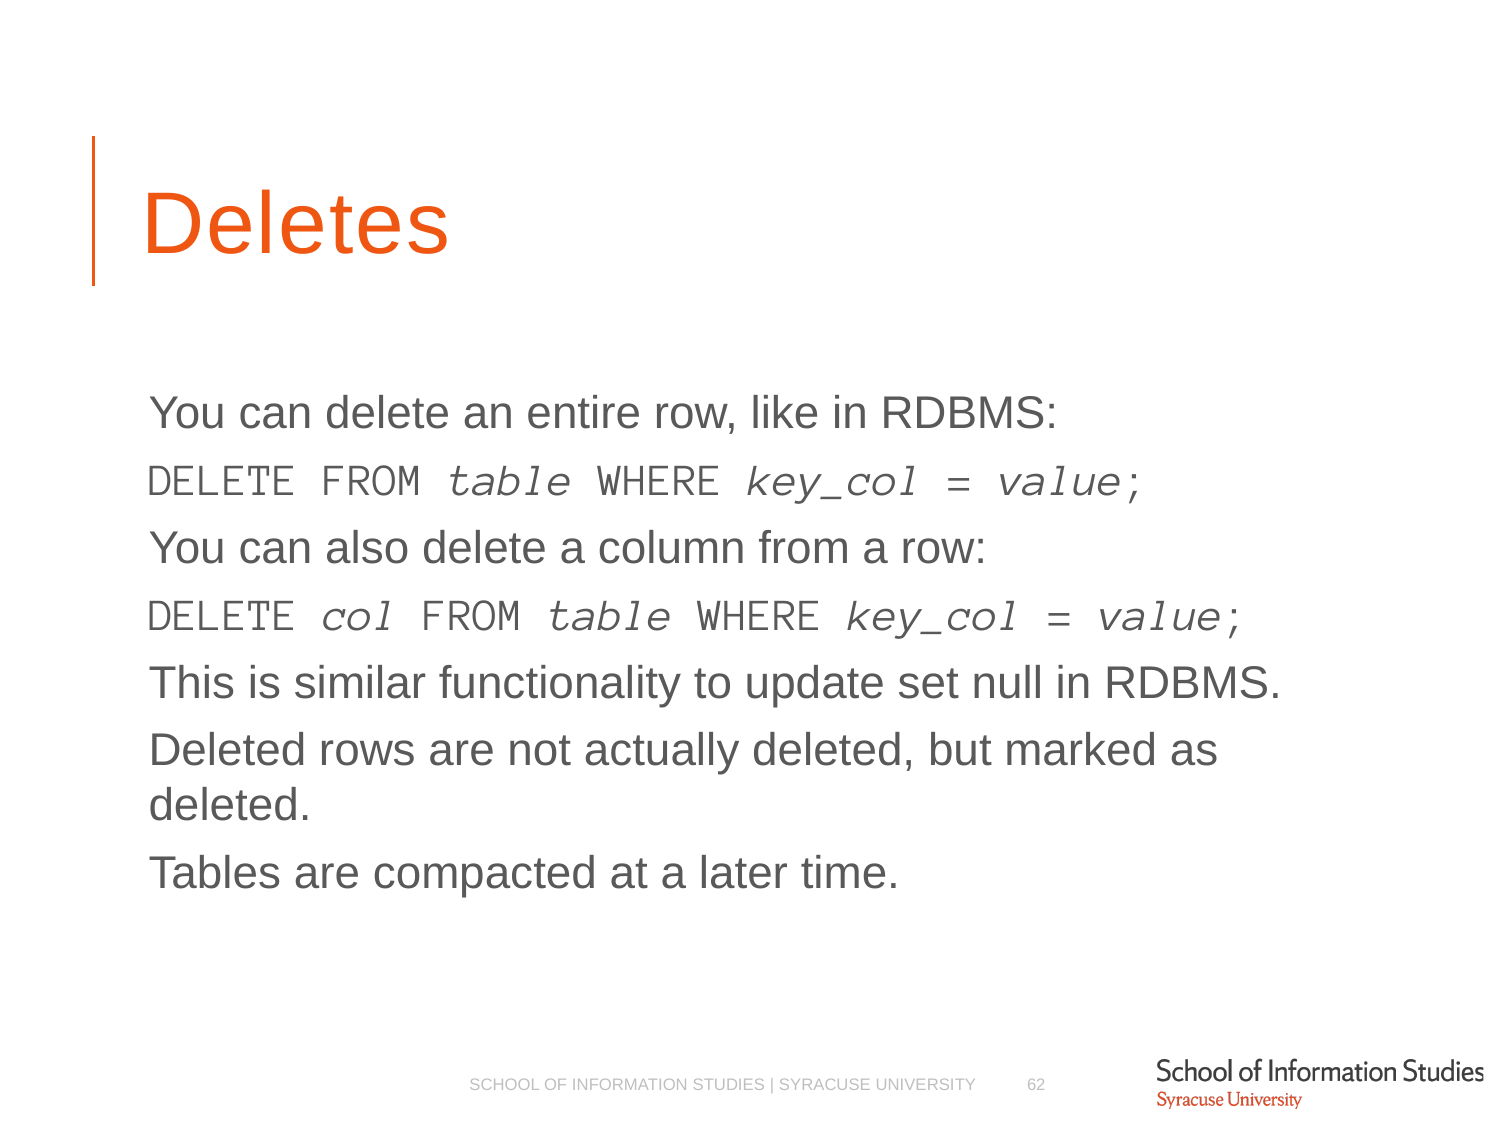

# Deletes
You can delete an entire row, like in RDBMS:
DELETE FROM table WHERE key_col = value;
You can also delete a column from a row:
DELETE col FROM table WHERE key_col = value;
This is similar functionality to update set null in RDBMS.
Deleted rows are not actually deleted, but marked as deleted.
Tables are compacted at a later time.
School of Information Studies | Syracuse University
62